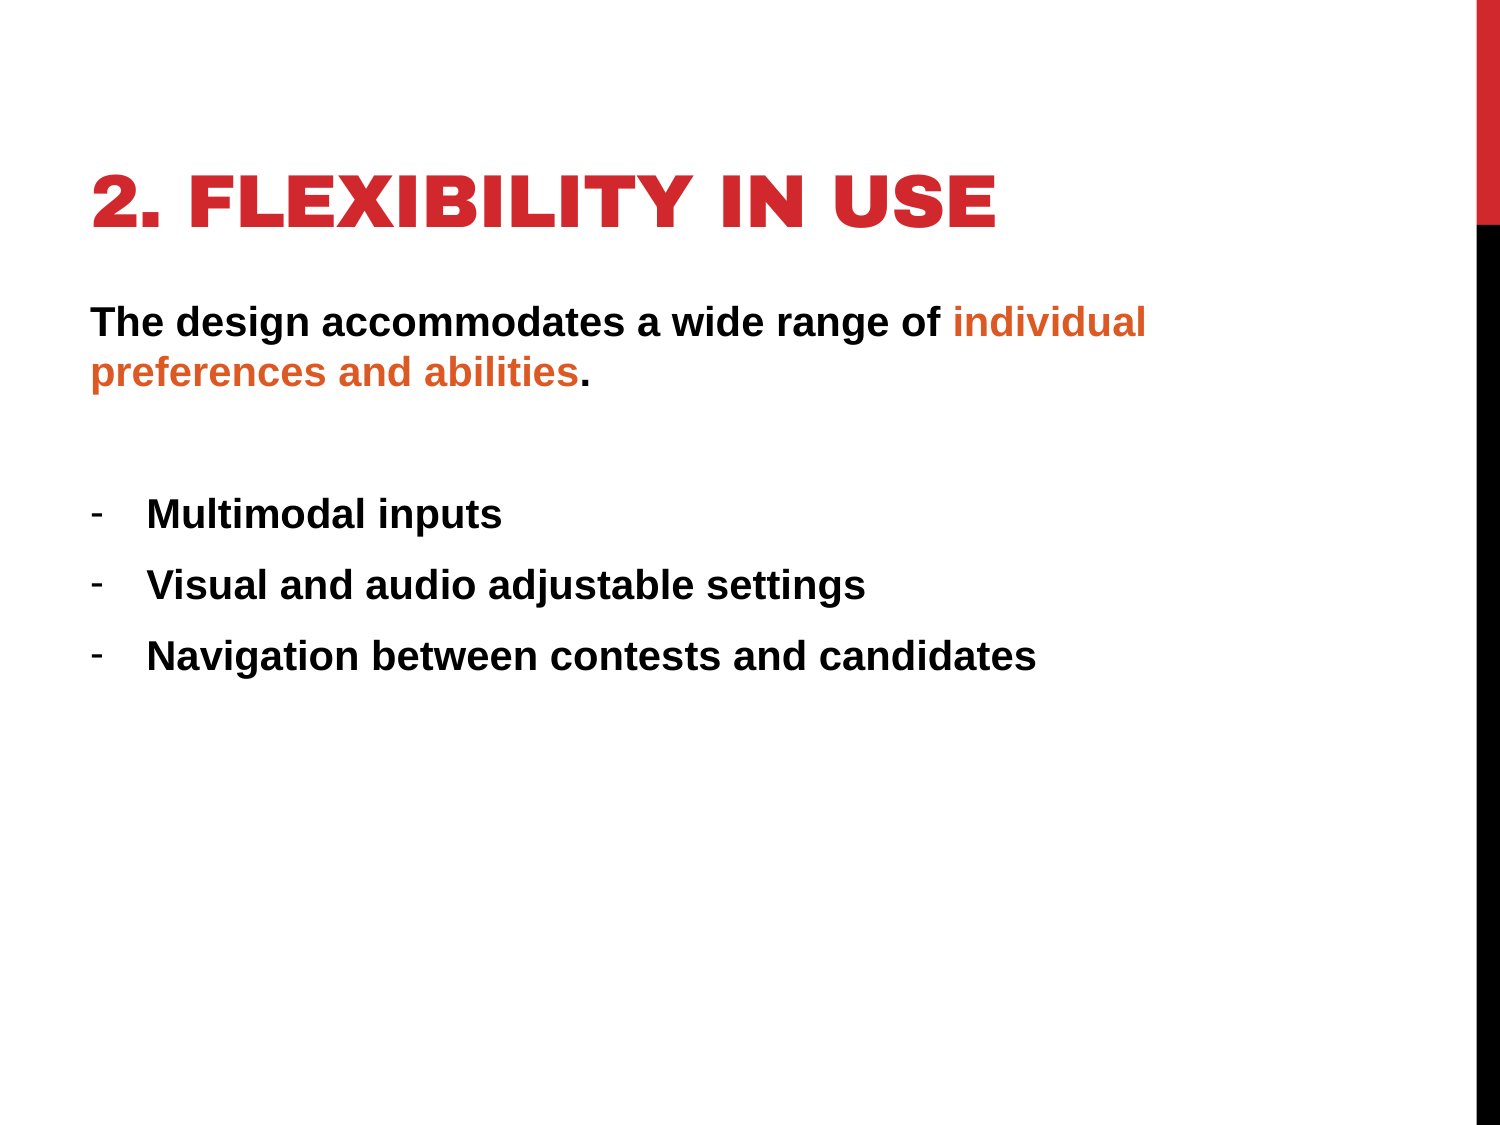

# 2. Flexibility in use
The design accommodates a wide range of individual preferences and abilities.

Multimodal inputs
Visual and audio adjustable settings
Navigation between contests and candidates